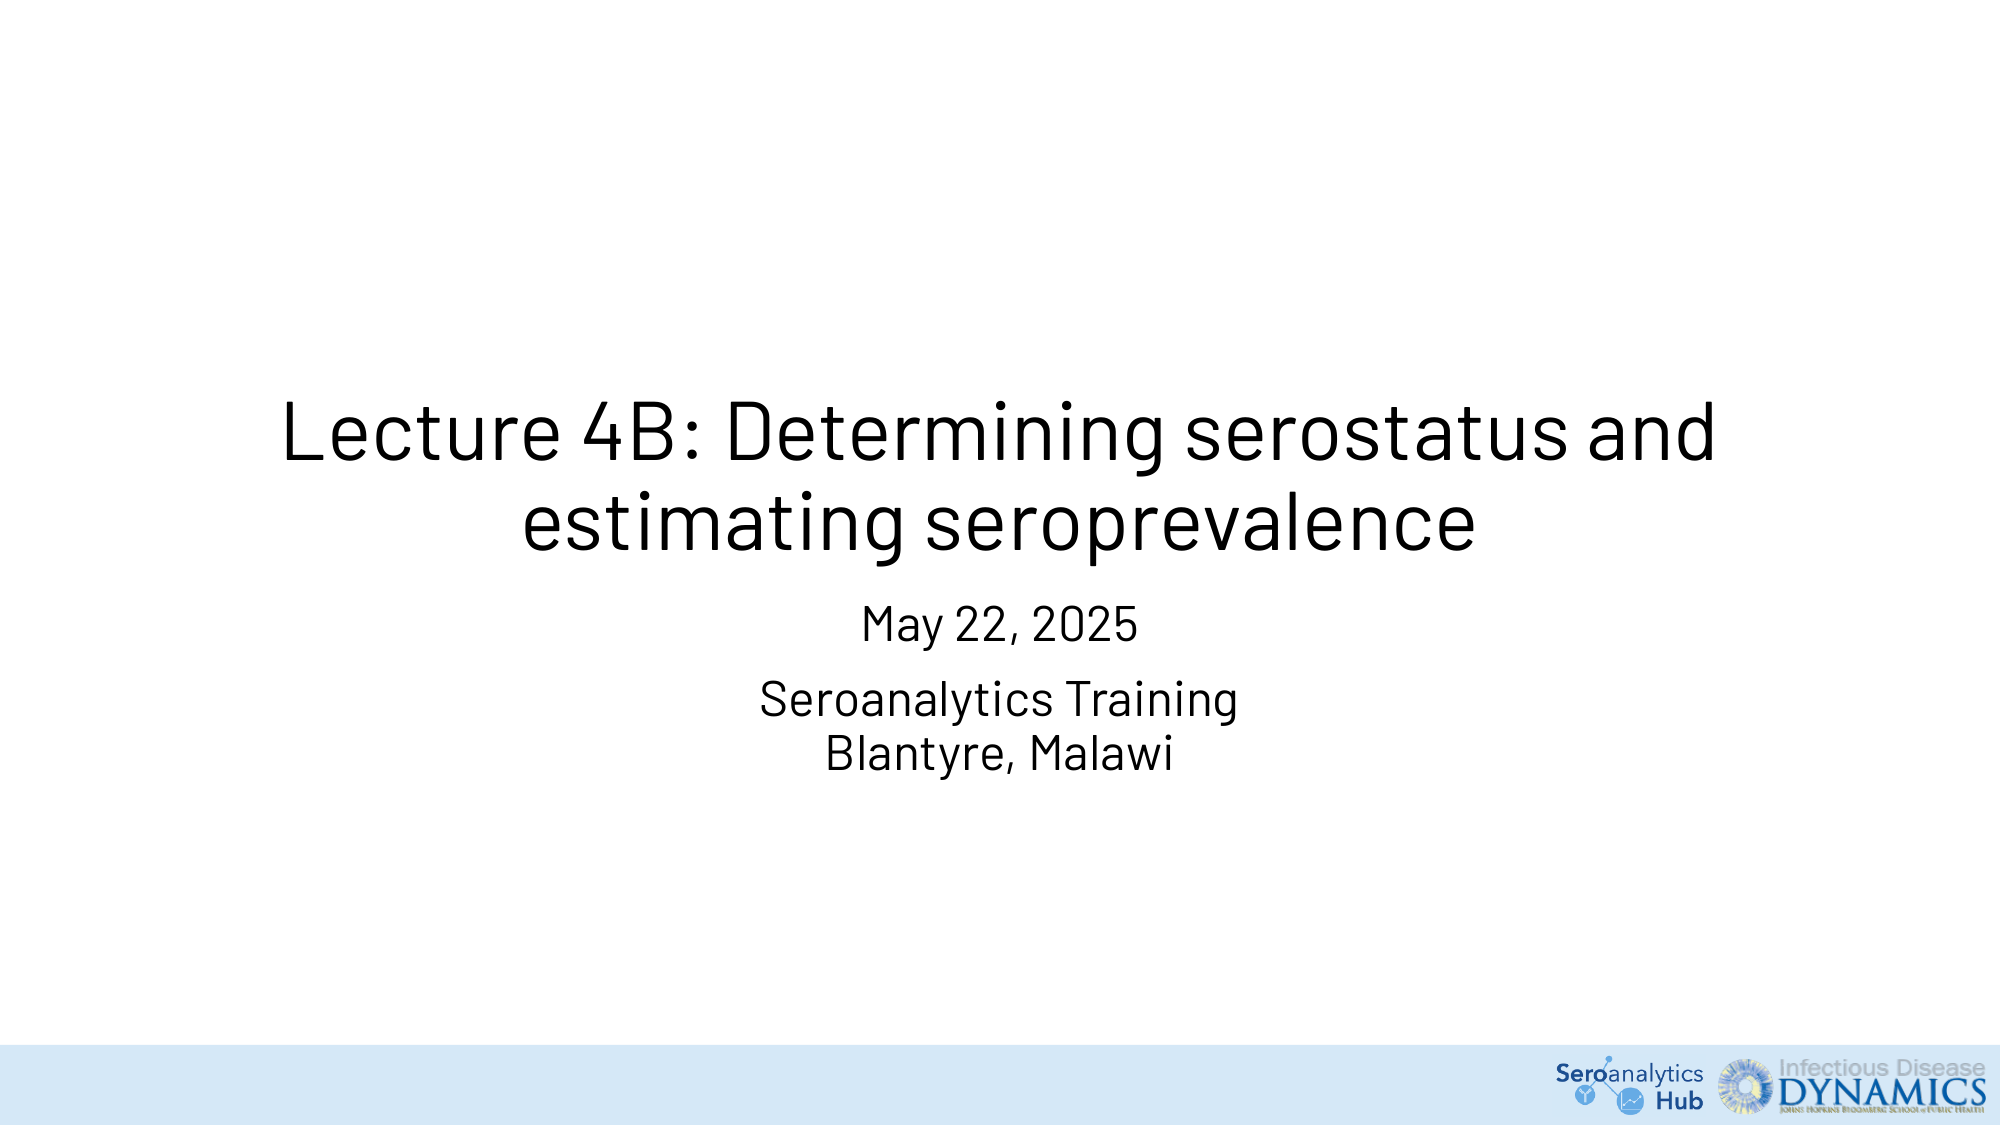

# Lecture 4B: Determining serostatus and estimating seroprevalence
May 22, 2025
Seroanalytics Training
Blantyre, Malawi